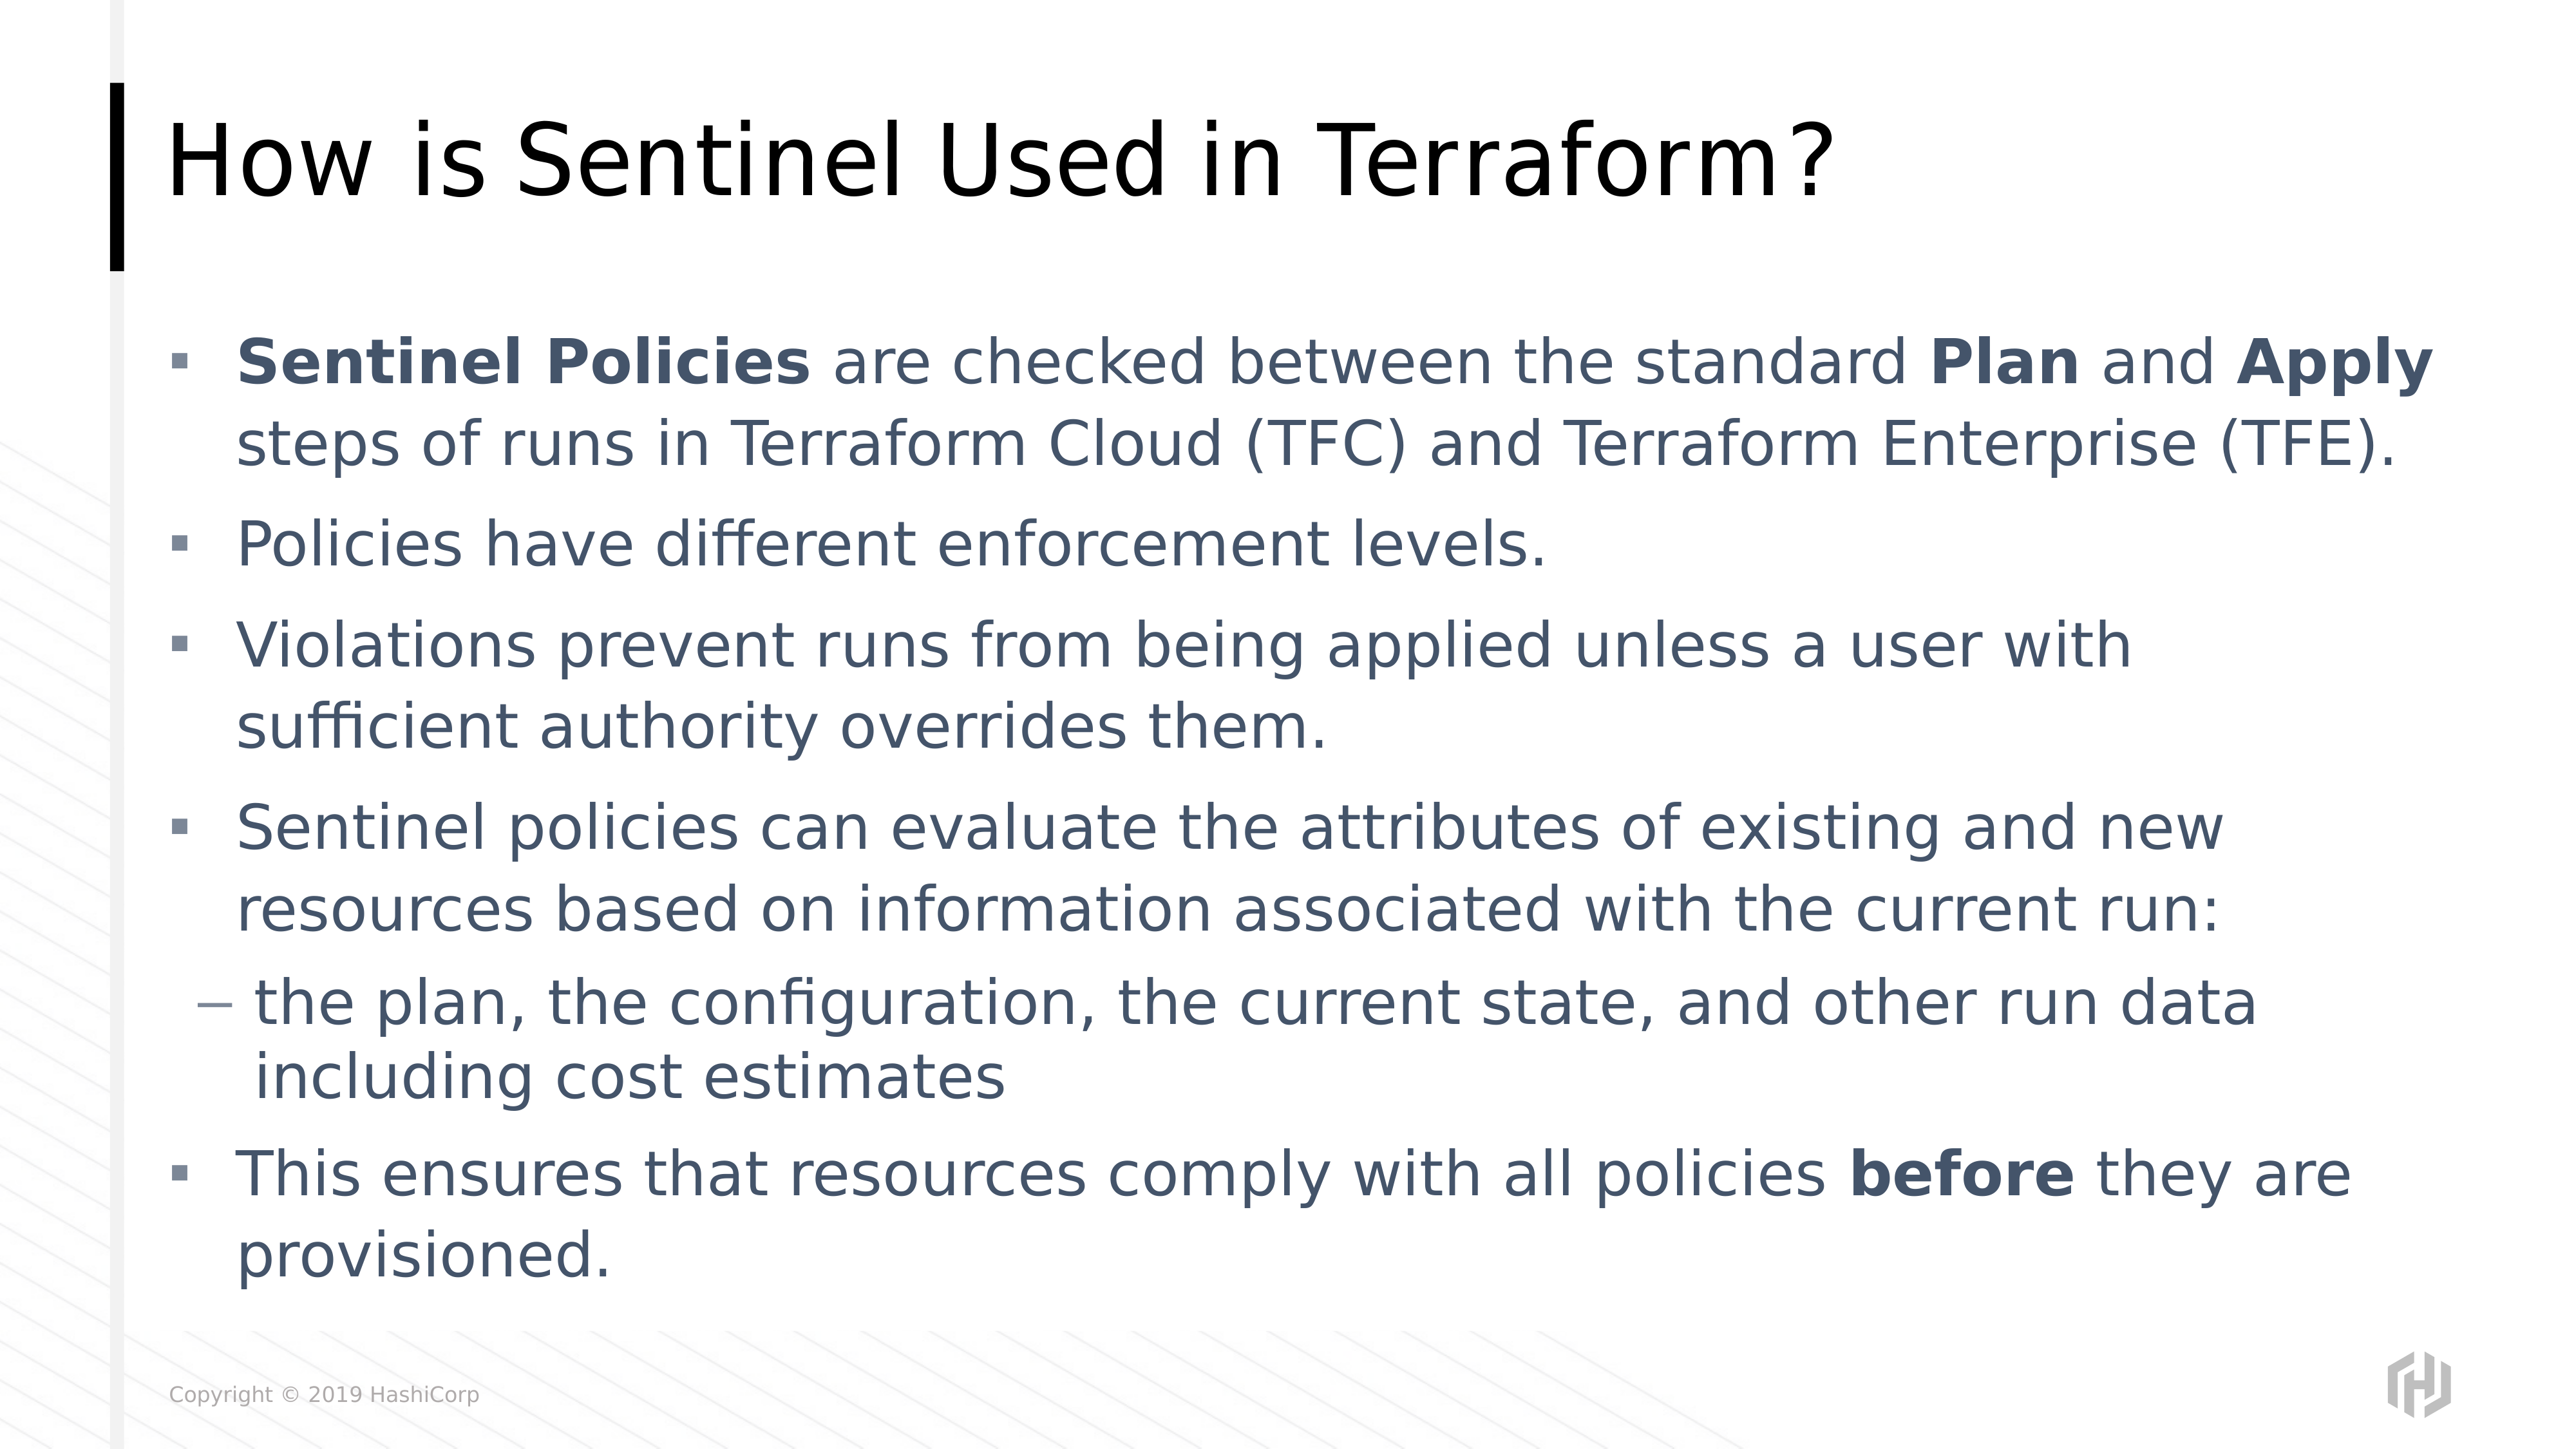

# How is Sentinel Used in Terraform?
Sentinel Policies are checked between the standard Plan and Apply steps of runs in Terraform Cloud (TFC) and Terraform Enterprise (TFE).
Policies have different enforcement levels.
Violations prevent runs from being applied unless a user with sufficient authority overrides them.
Sentinel policies can evaluate the attributes of existing and new resources based on information associated with the current run:
the plan, the configuration, the current state, and other run data including cost estimates
This ensures that resources comply with all policies before they are provisioned.